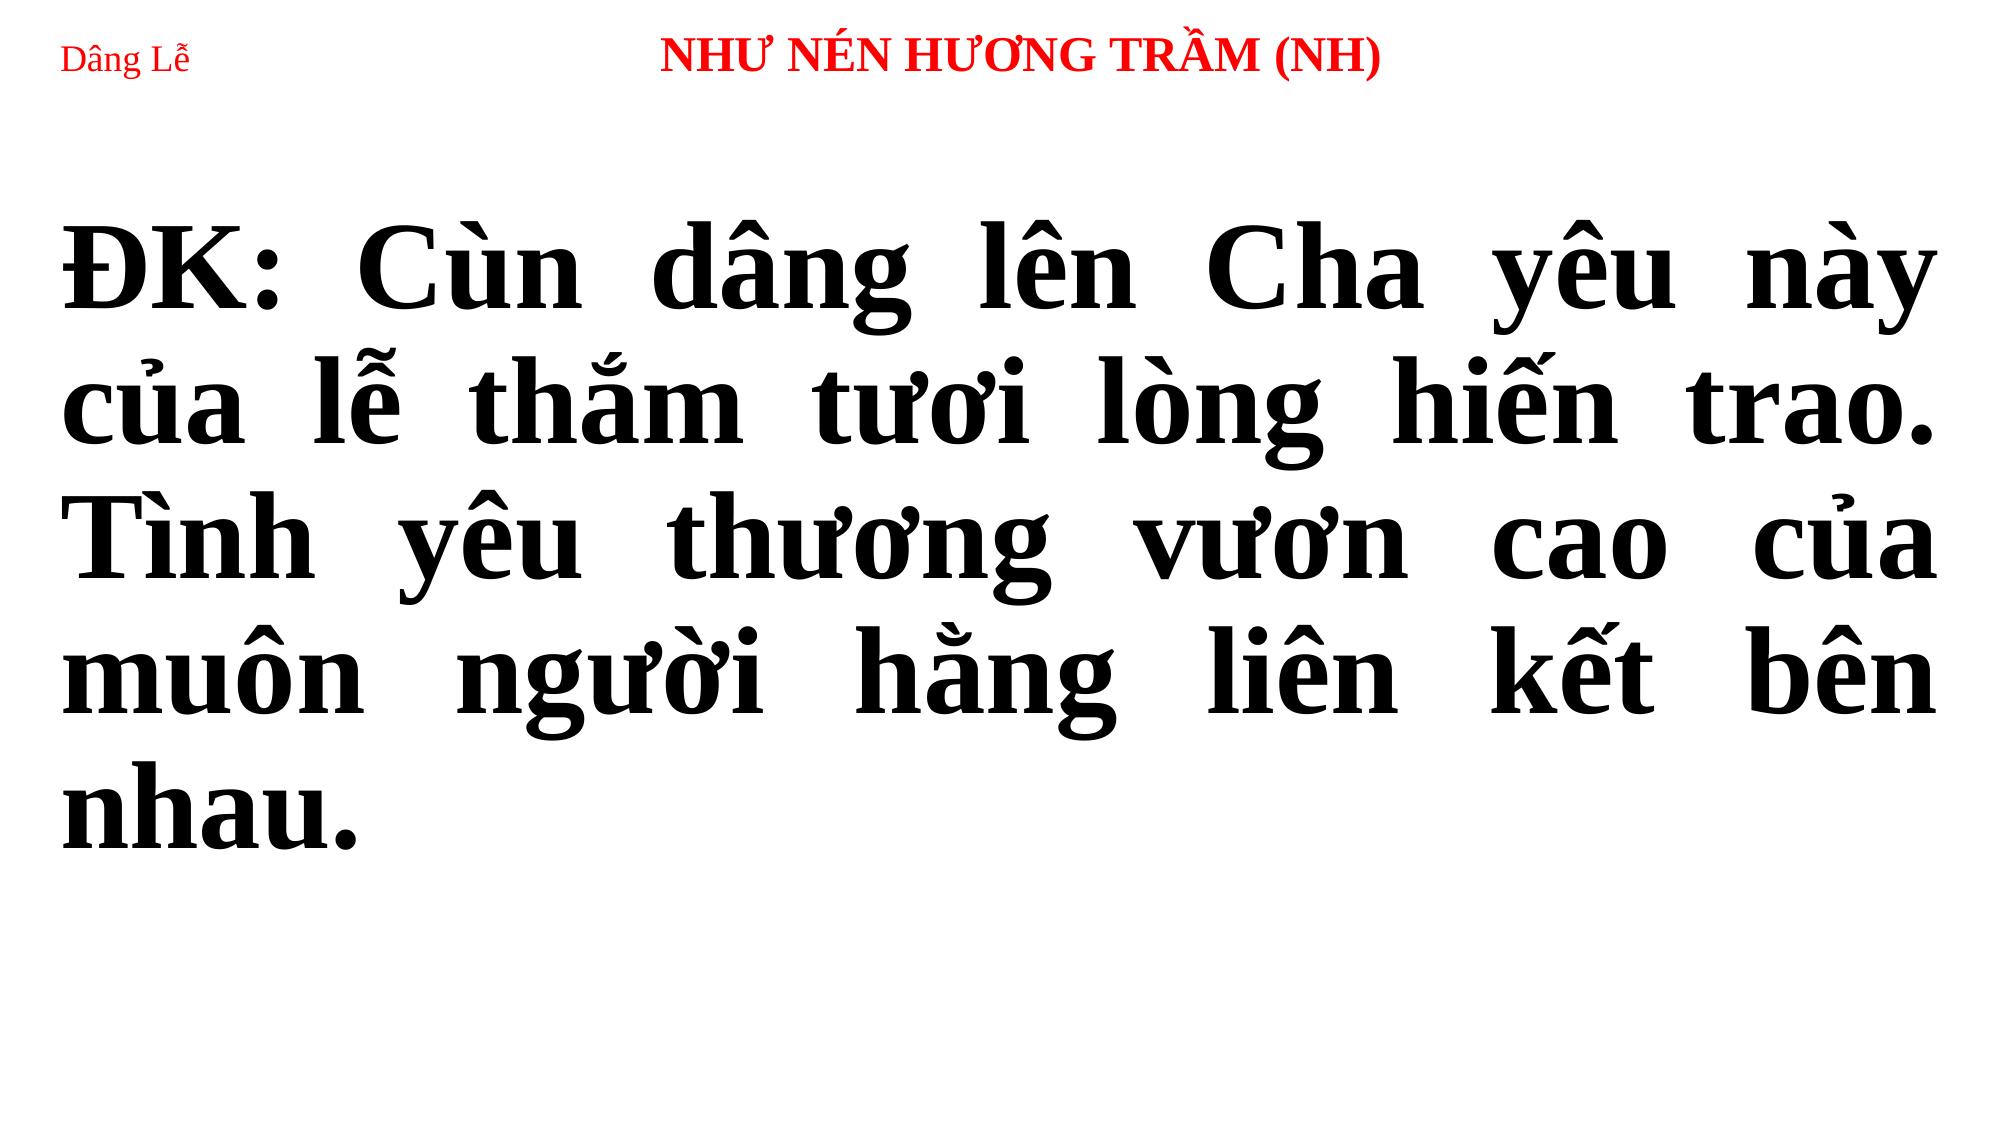

# Dâng Lễ             			NHƯ NÉN HƯƠNG TRẦM (NH)
ĐK: Cùn dâng lên Cha yêu này của lễ thắm tươi lòng hiến trao. Tình yêu thương vươn cao của muôn người hằng liên kết bên nhau.